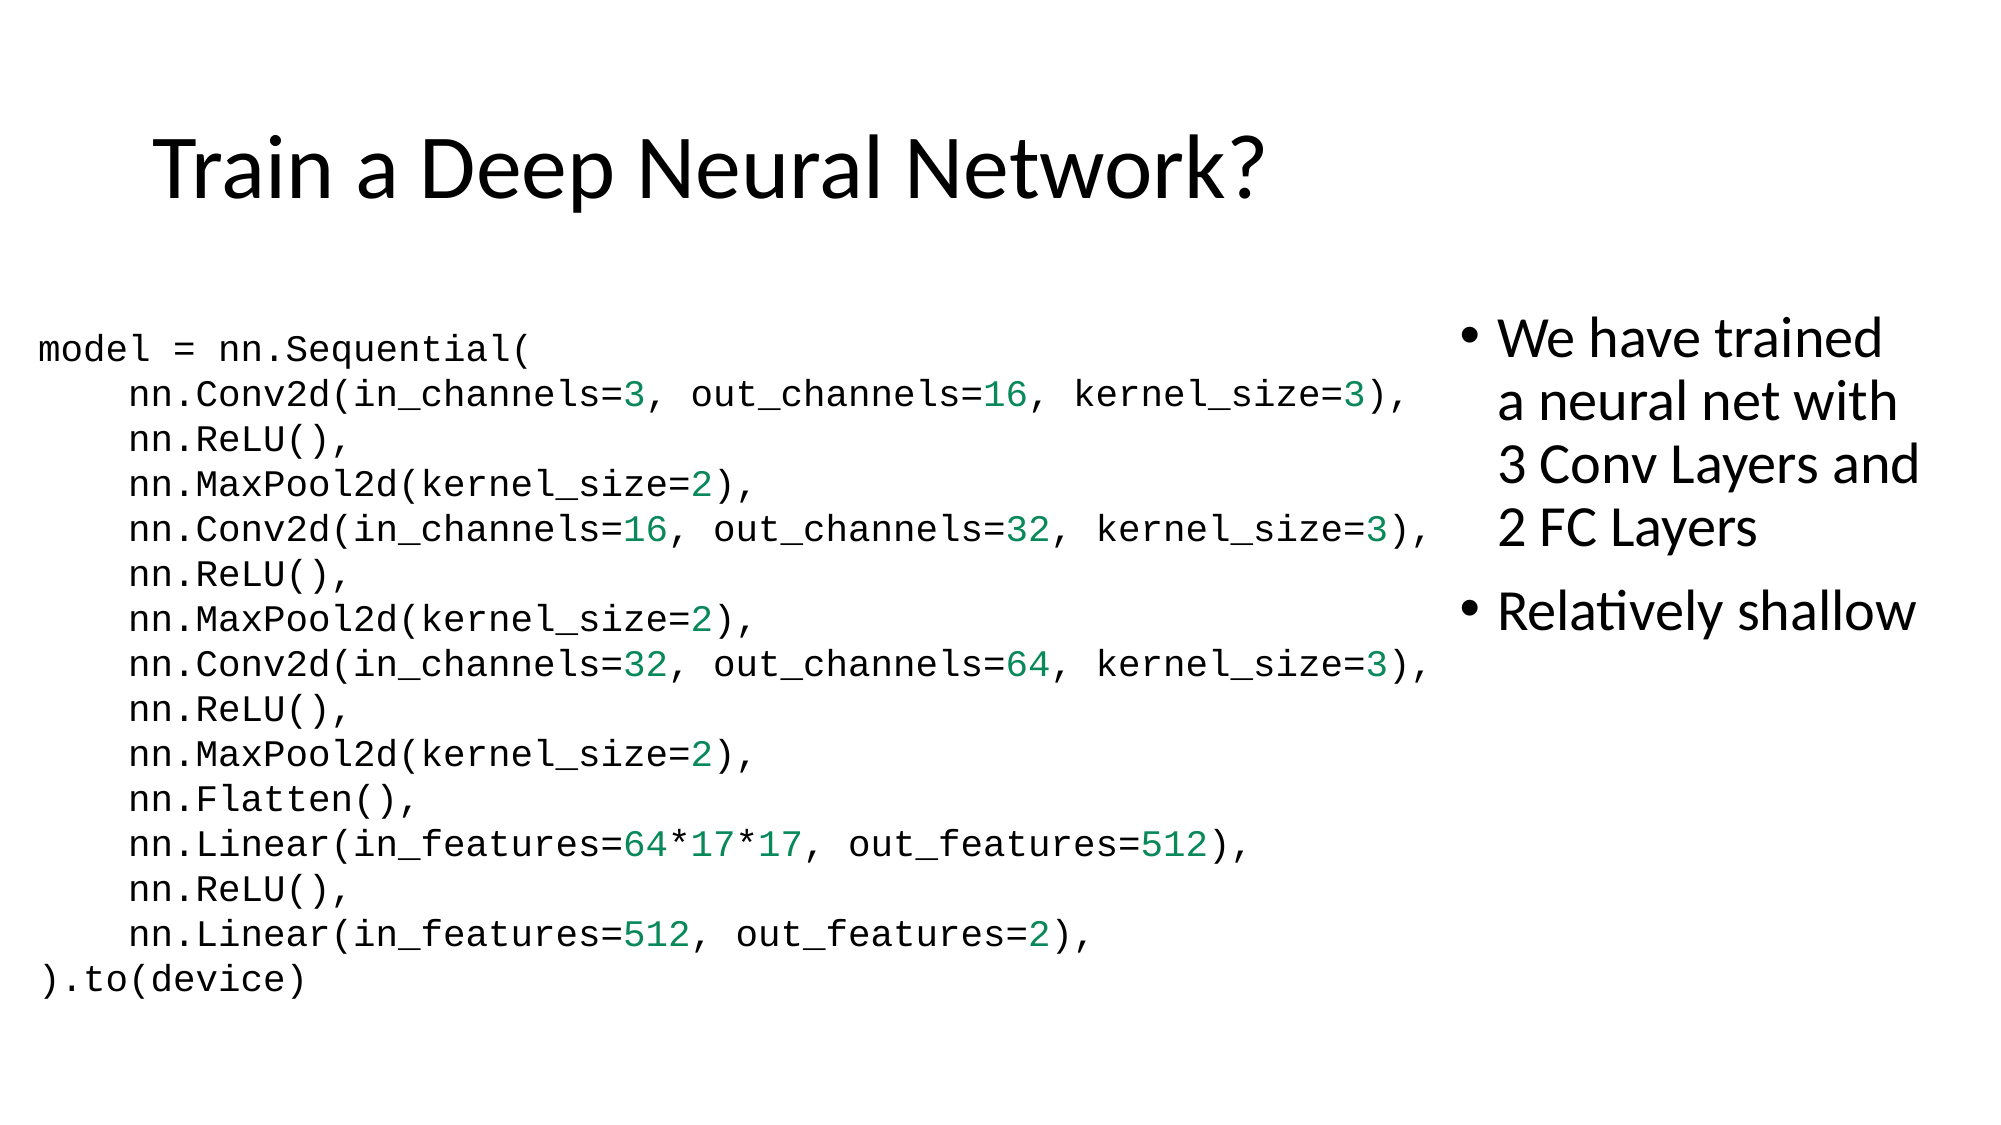

# Train a Deep Neural Network?
We have trained a neural net with 3 Conv Layers and 2 FC Layers
Relatively shallow
model = nn.Sequential(
    nn.Conv2d(in_channels=3, out_channels=16, kernel_size=3),
    nn.ReLU(),
    nn.MaxPool2d(kernel_size=2),
    nn.Conv2d(in_channels=16, out_channels=32, kernel_size=3),
    nn.ReLU(),
    nn.MaxPool2d(kernel_size=2),
    nn.Conv2d(in_channels=32, out_channels=64, kernel_size=3),
    nn.ReLU(),
    nn.MaxPool2d(kernel_size=2),
    nn.Flatten(),
    nn.Linear(in_features=64*17*17, out_features=512),
    nn.ReLU(),
    nn.Linear(in_features=512, out_features=2),
).to(device)